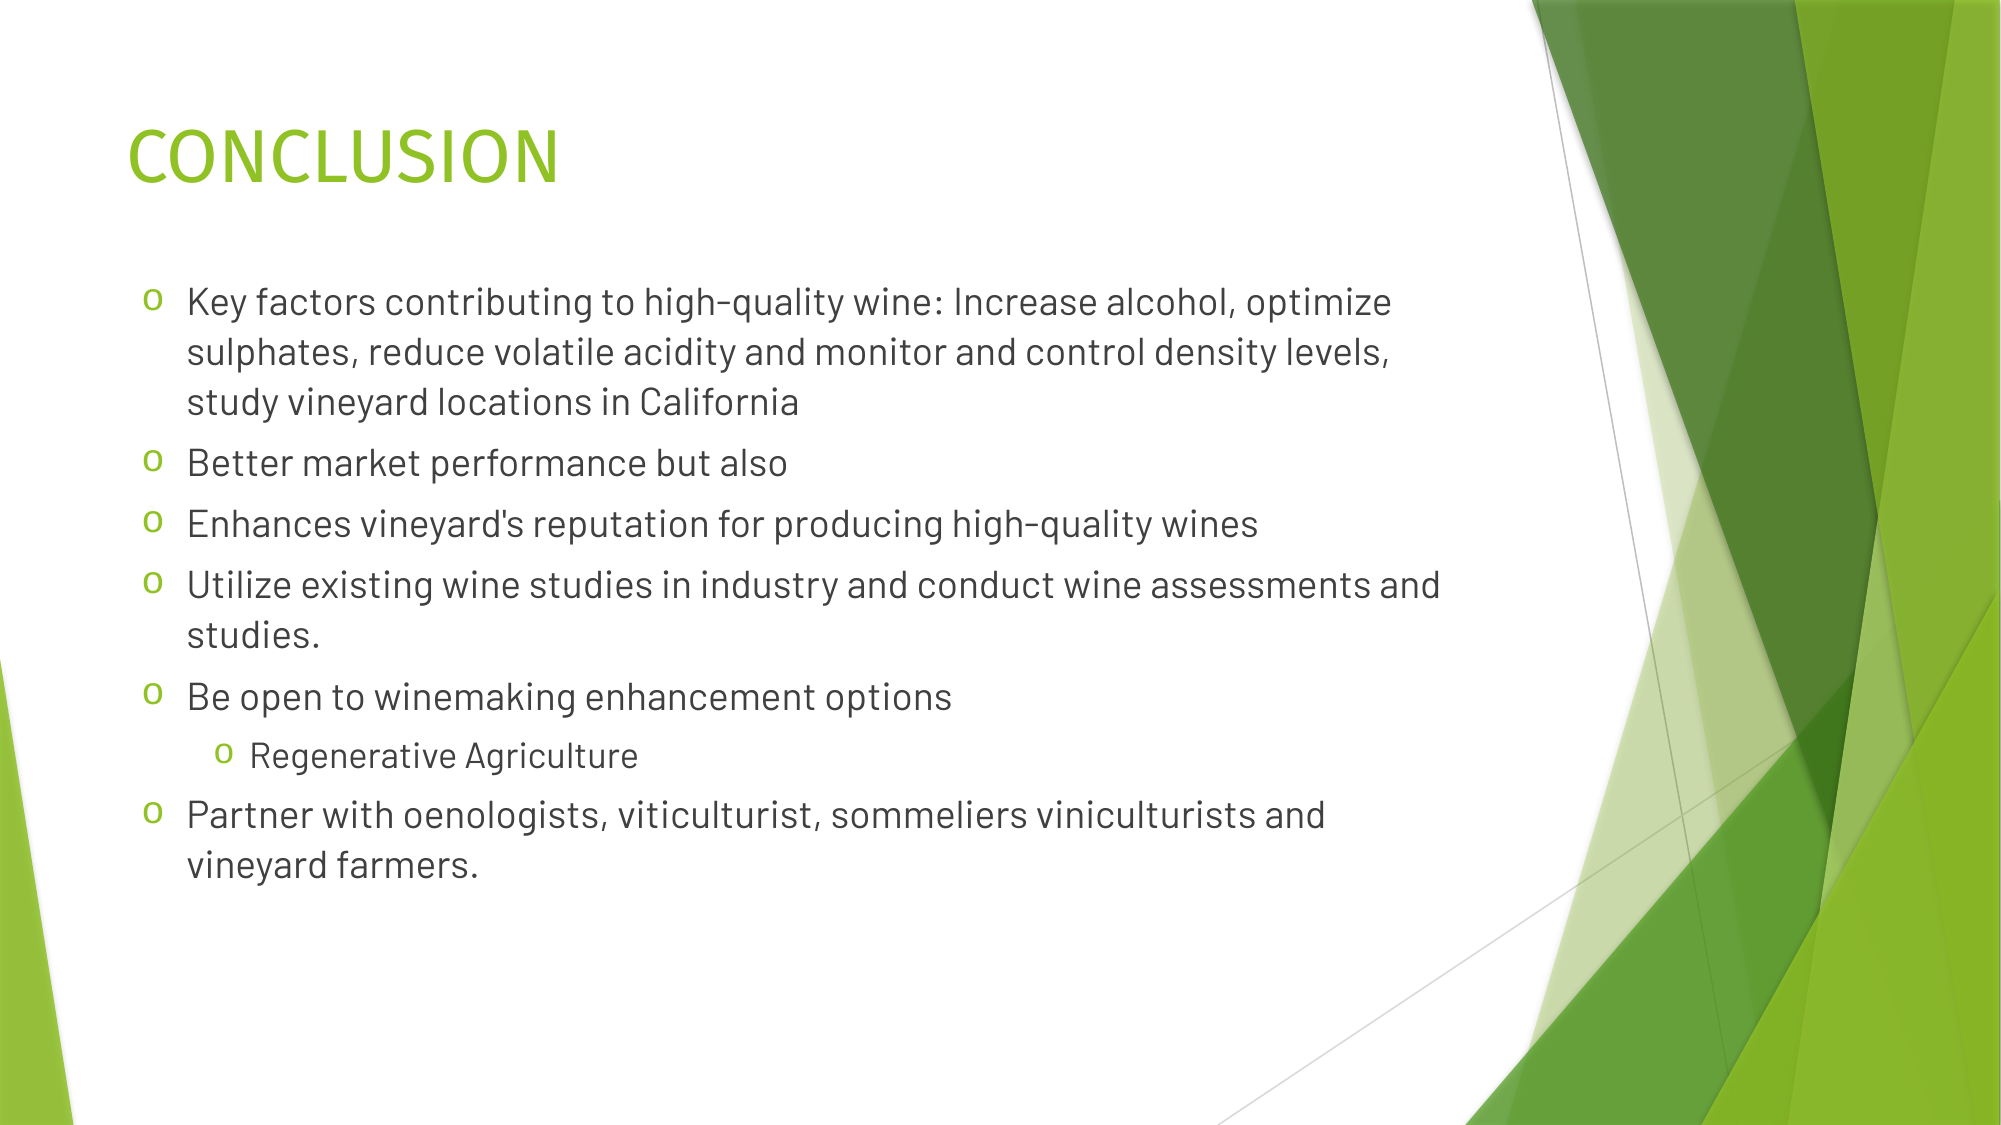

# CONCLUSION
Key factors contributing to high-quality wine: Increase alcohol, optimize sulphates, reduce volatile acidity and monitor and control density levels, study vineyard locations in California
Better market performance but also
Enhances vineyard's reputation for producing high-quality wines​
Utilize existing wine studies in industry and conduct wine assessments and studies.
Be open to winemaking enhancement options
Regenerative Agriculture
Partner with oenologists, viticulturist, sommeliers viniculturists and vineyard farmers.